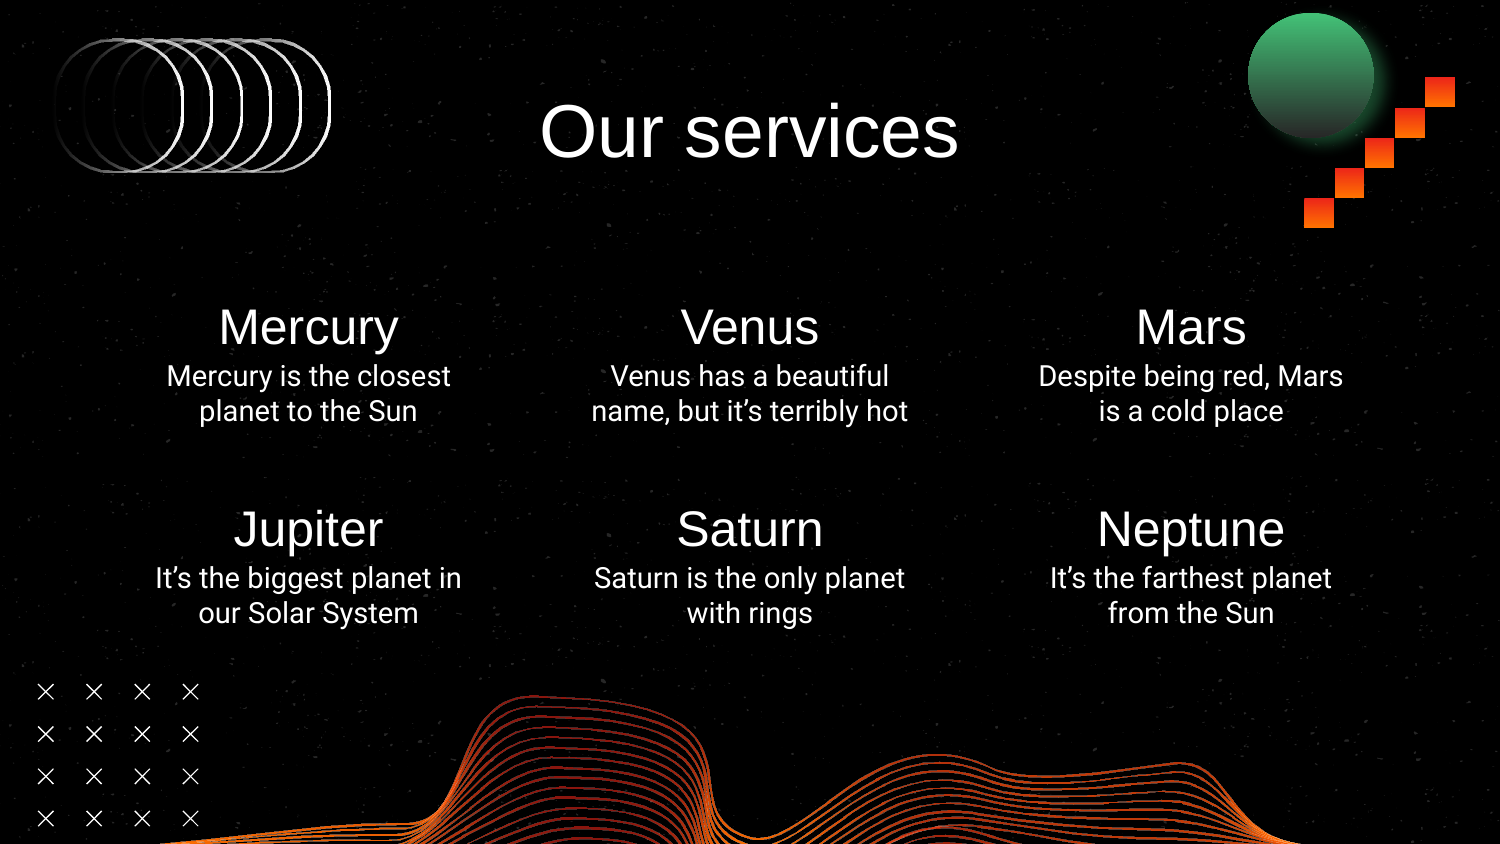

# Our services
Mercury
Venus
Mars
Mercury is the closest planet to the Sun
Venus has a beautiful name, but it’s terribly hot
Despite being red, Mars is a cold place
Jupiter
Saturn
Neptune
It’s the biggest planet in our Solar System
Saturn is the only planet with rings
It’s the farthest planet from the Sun